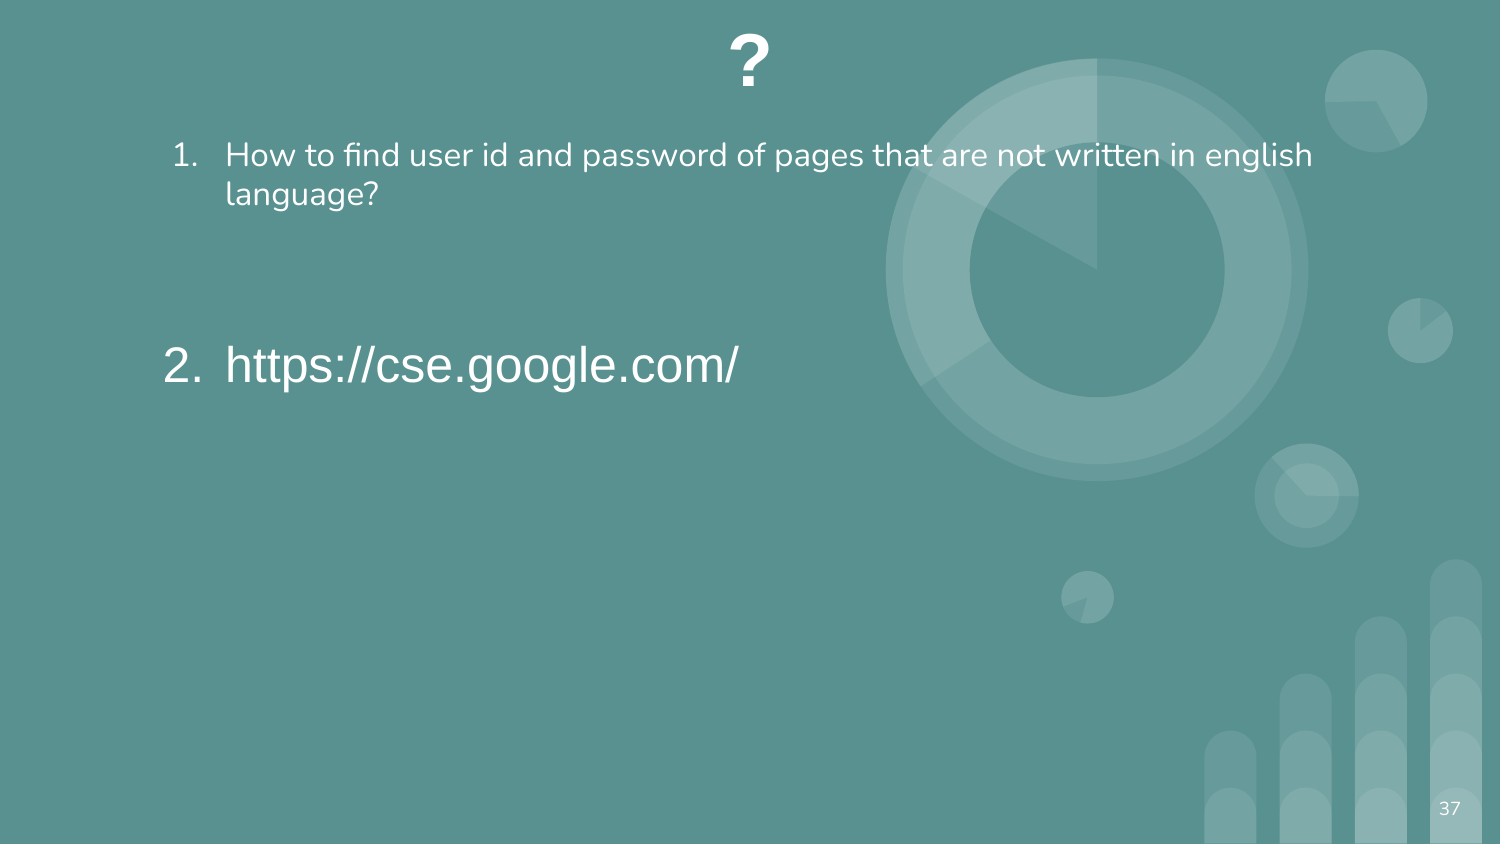

# ?
How to find user id and password of pages that are not written in english language?

https://cse.google.com/

37